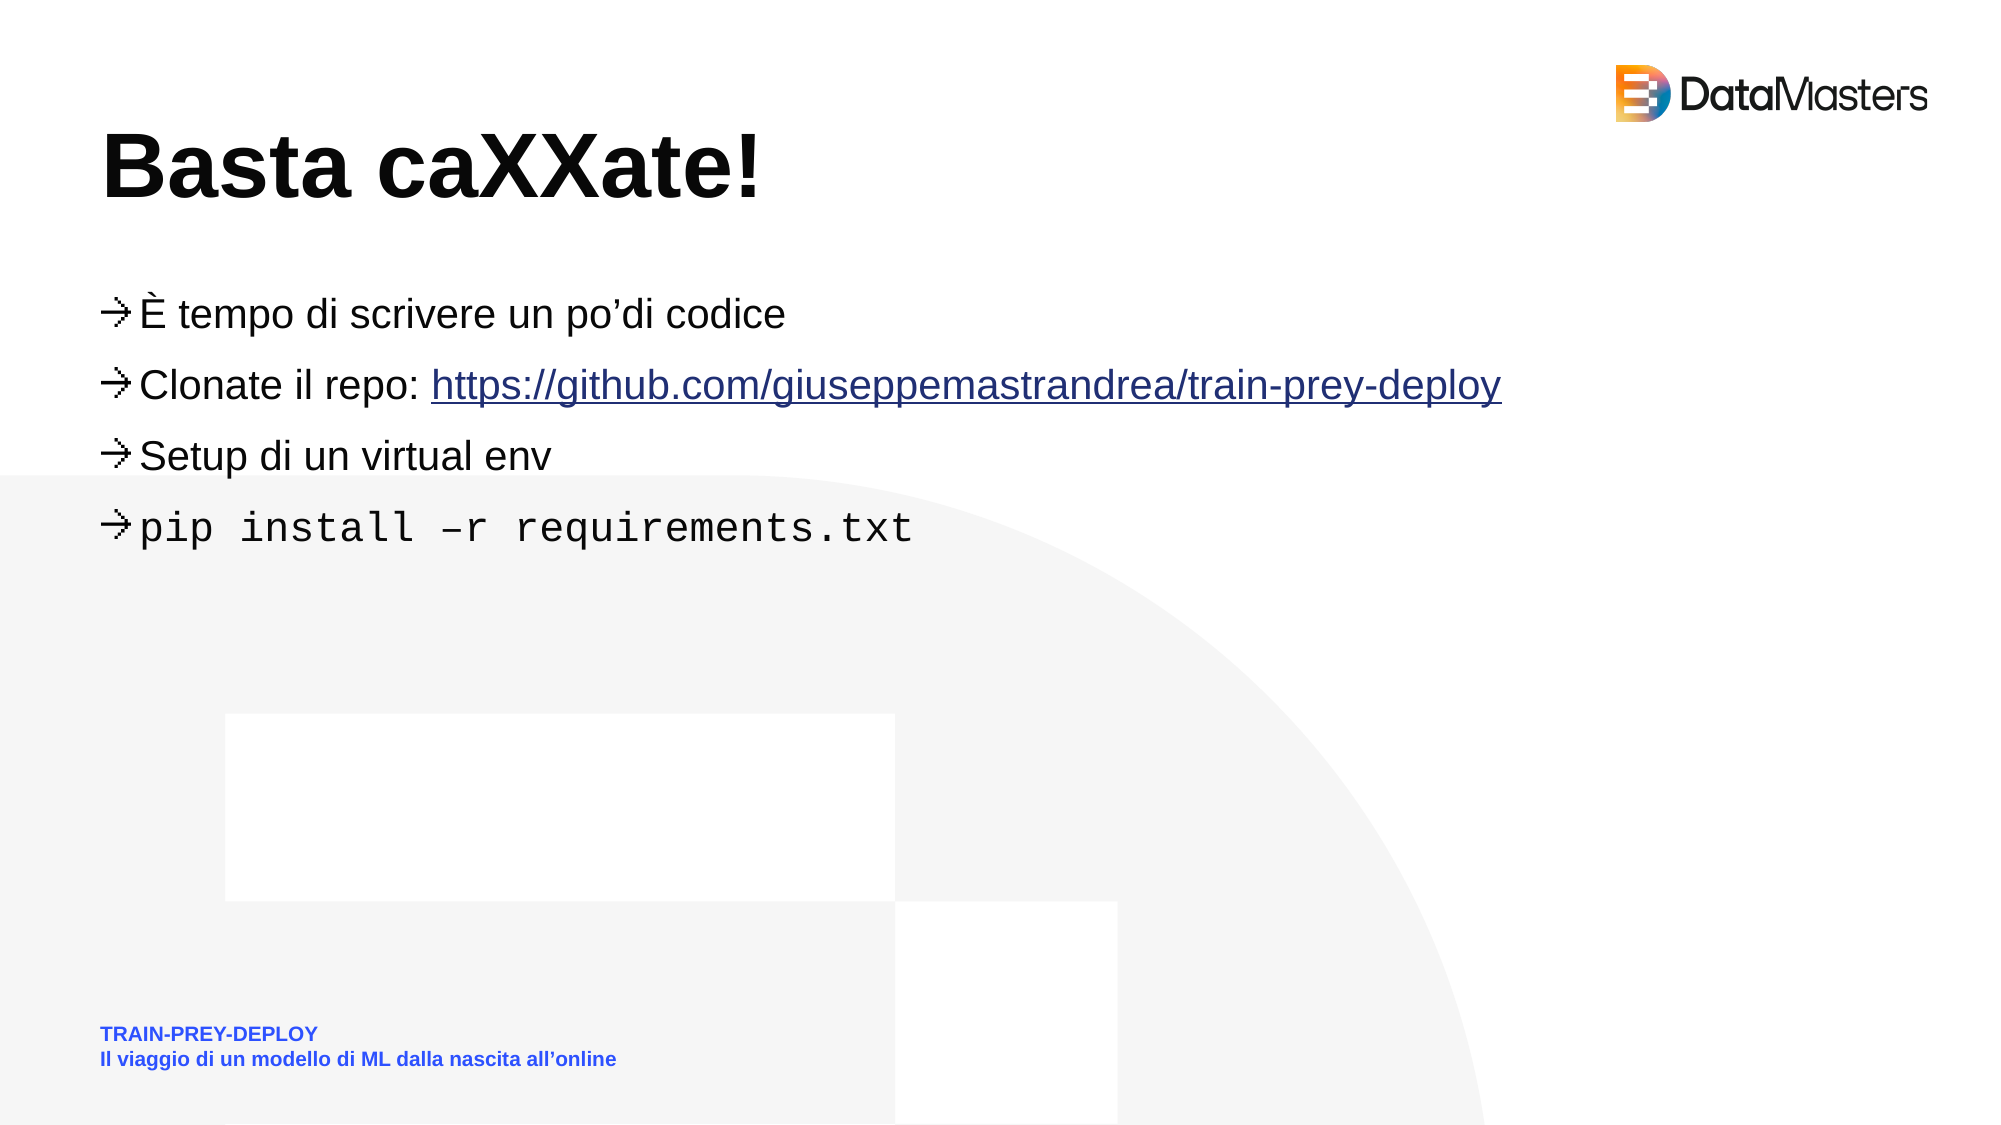

# Basta caXXate!
È tempo di scrivere un po’di codice
Clonate il repo: https://github.com/giuseppemastrandrea/train-prey-deploy
Setup di un virtual env
pip install –r requirements.txt